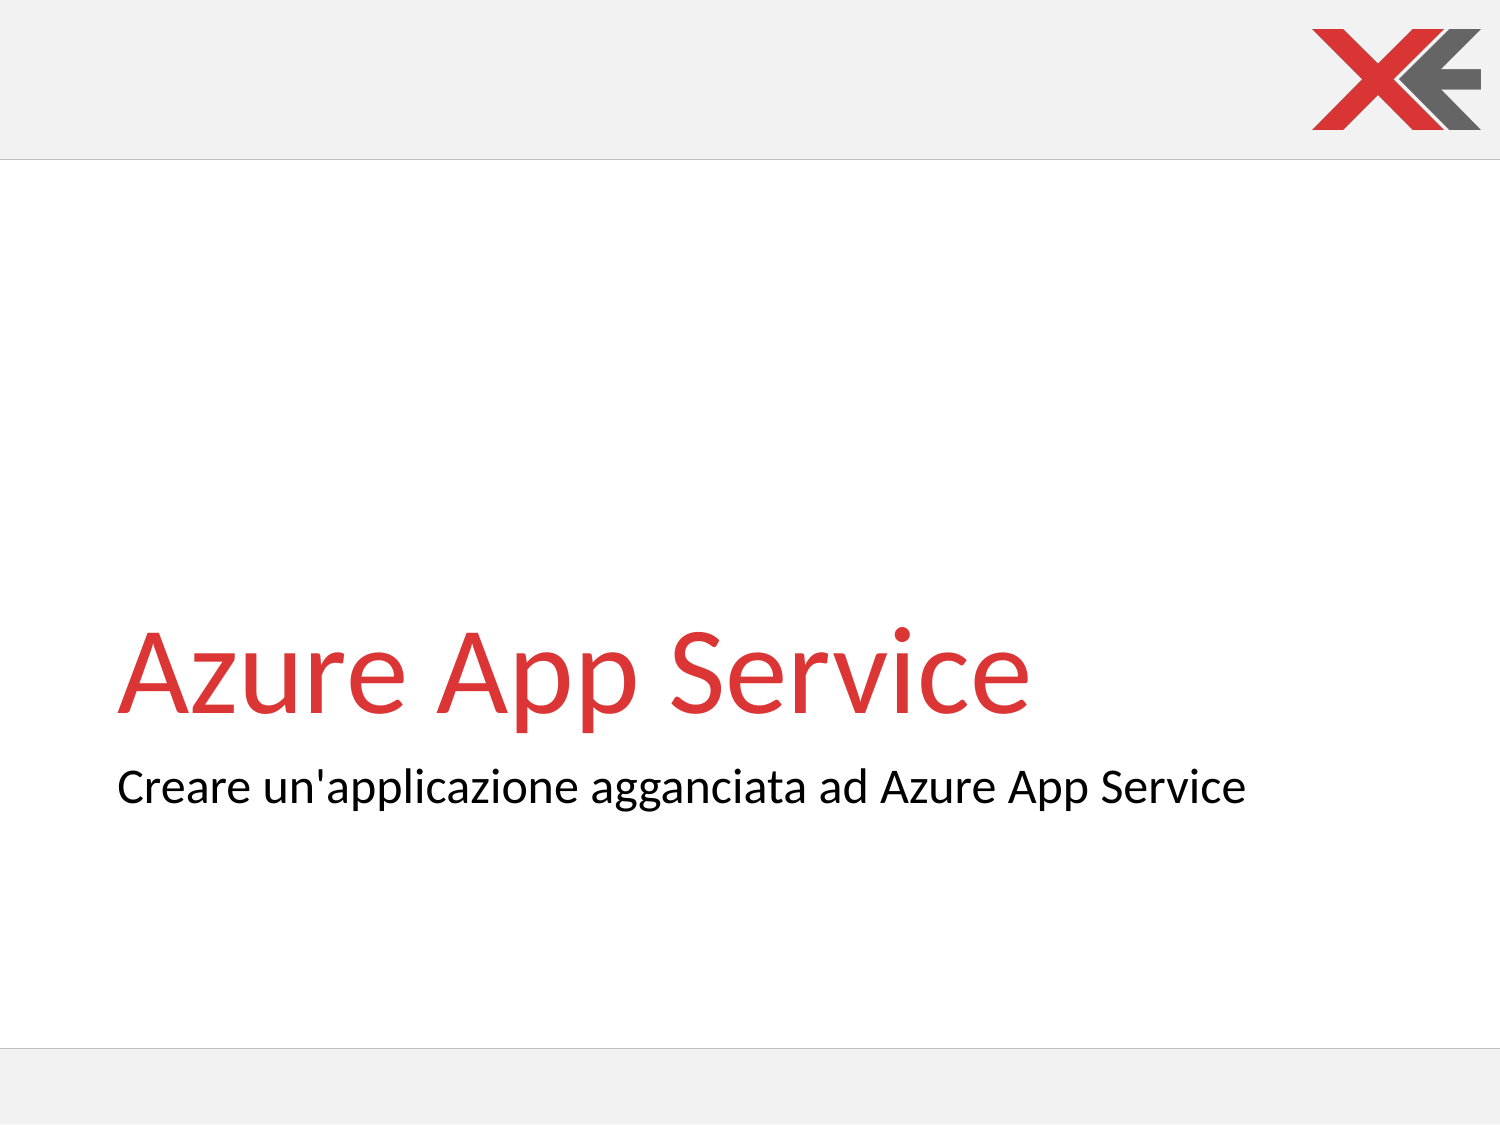

# Azure App Service
Creare un'applicazione agganciata ad Azure App Service